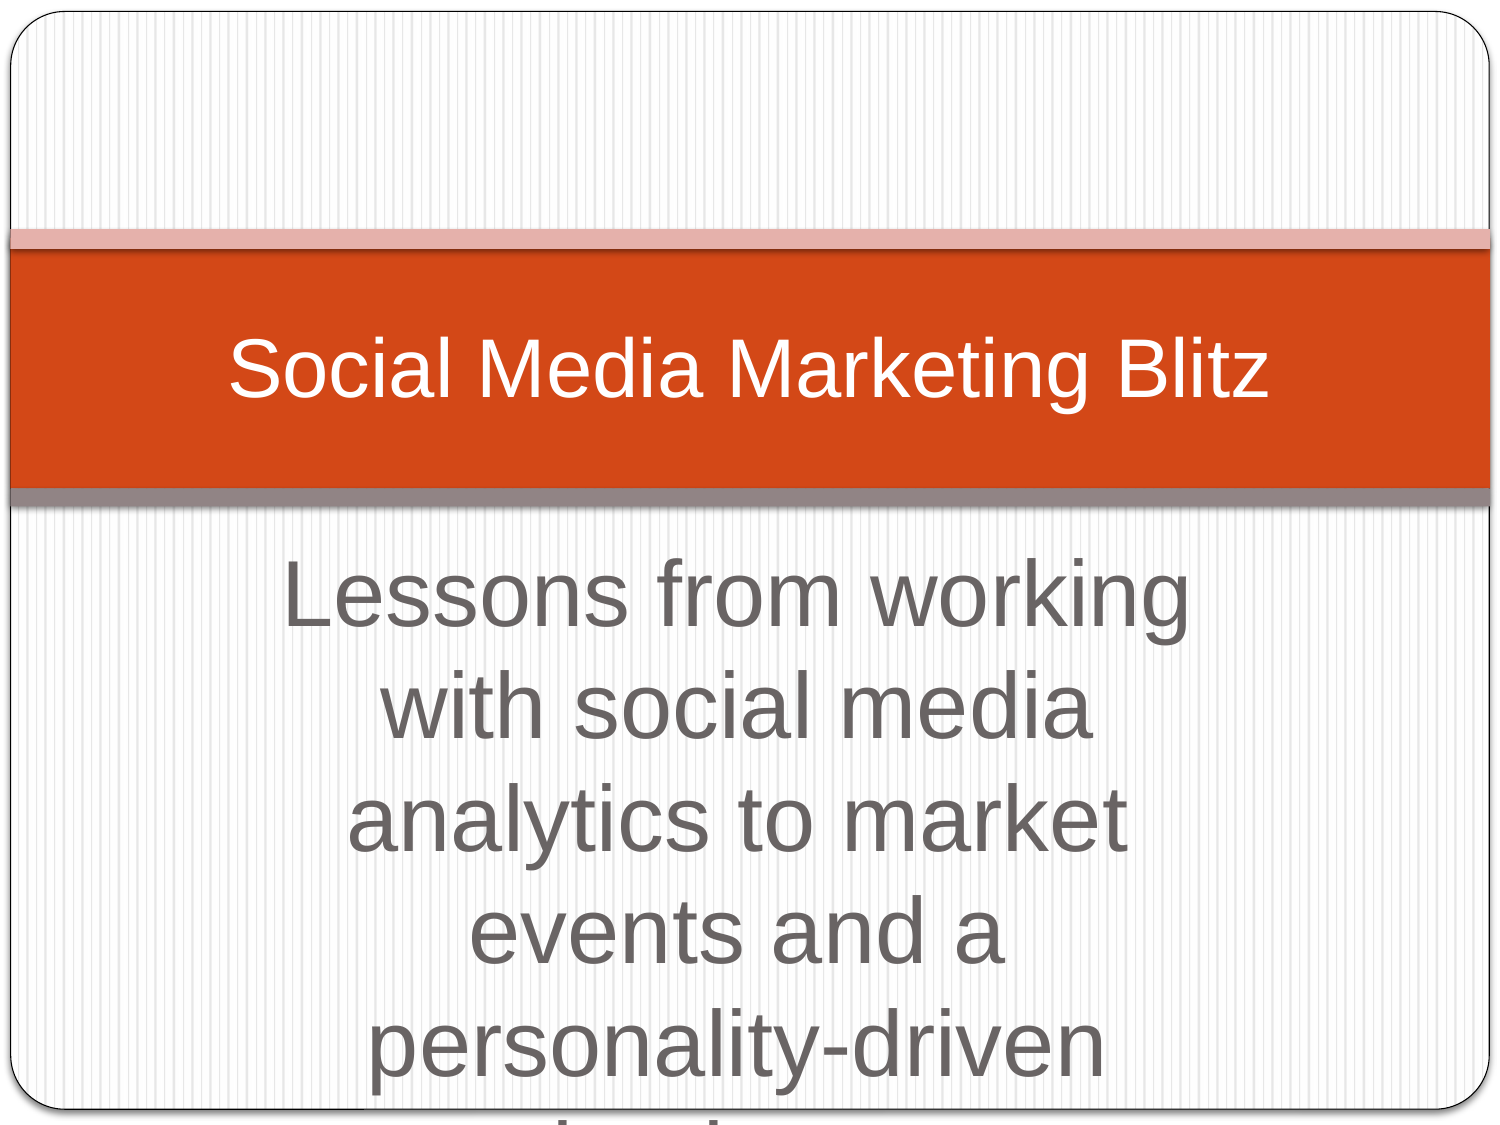

# Social Media Marketing Blitz
Lessons from working with social media analytics to market events and a personality-driven business
Rick Pack